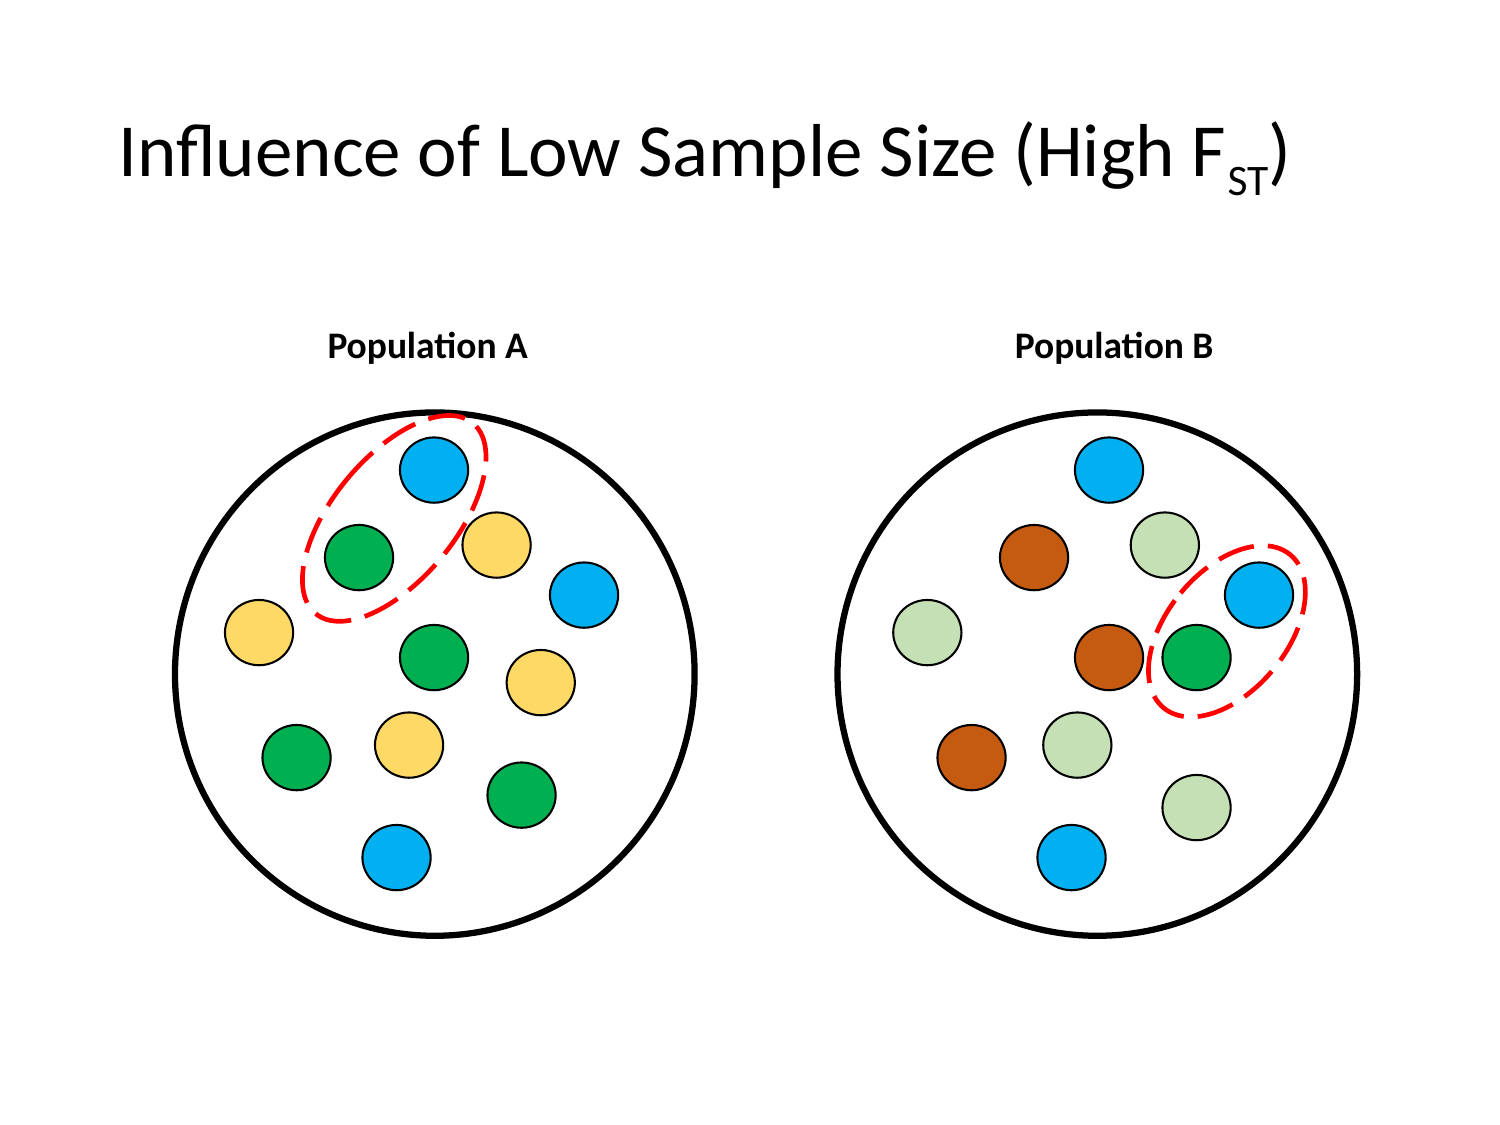

# Influence of Low Sample Size (High FST)
Population B
Population A